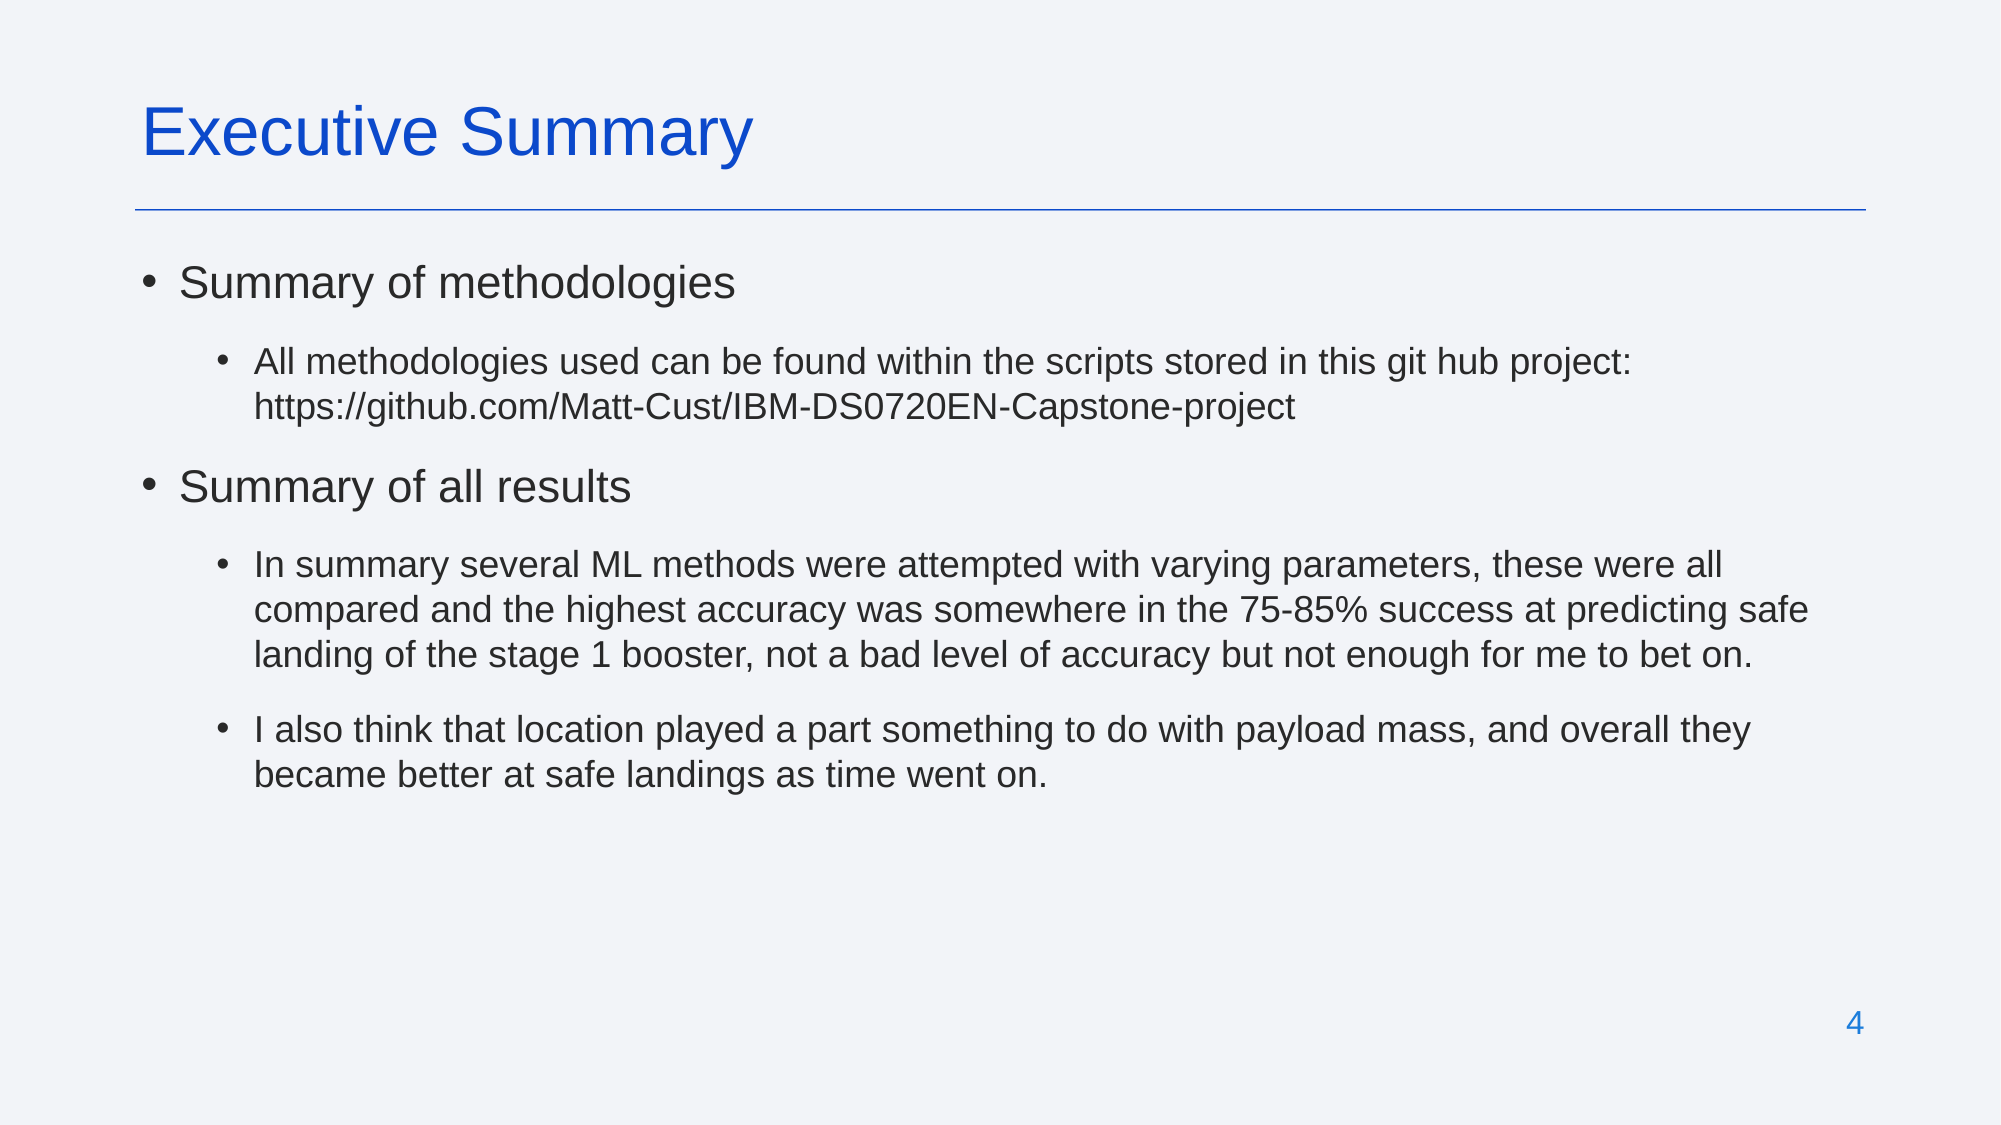

Executive Summary
Summary of methodologies
All methodologies used can be found within the scripts stored in this git hub project: https://github.com/Matt-Cust/IBM-DS0720EN-Capstone-project
Summary of all results
In summary several ML methods were attempted with varying parameters, these were all compared and the highest accuracy was somewhere in the 75-85% success at predicting safe landing of the stage 1 booster, not a bad level of accuracy but not enough for me to bet on.
I also think that location played a part something to do with payload mass, and overall they became better at safe landings as time went on.
4